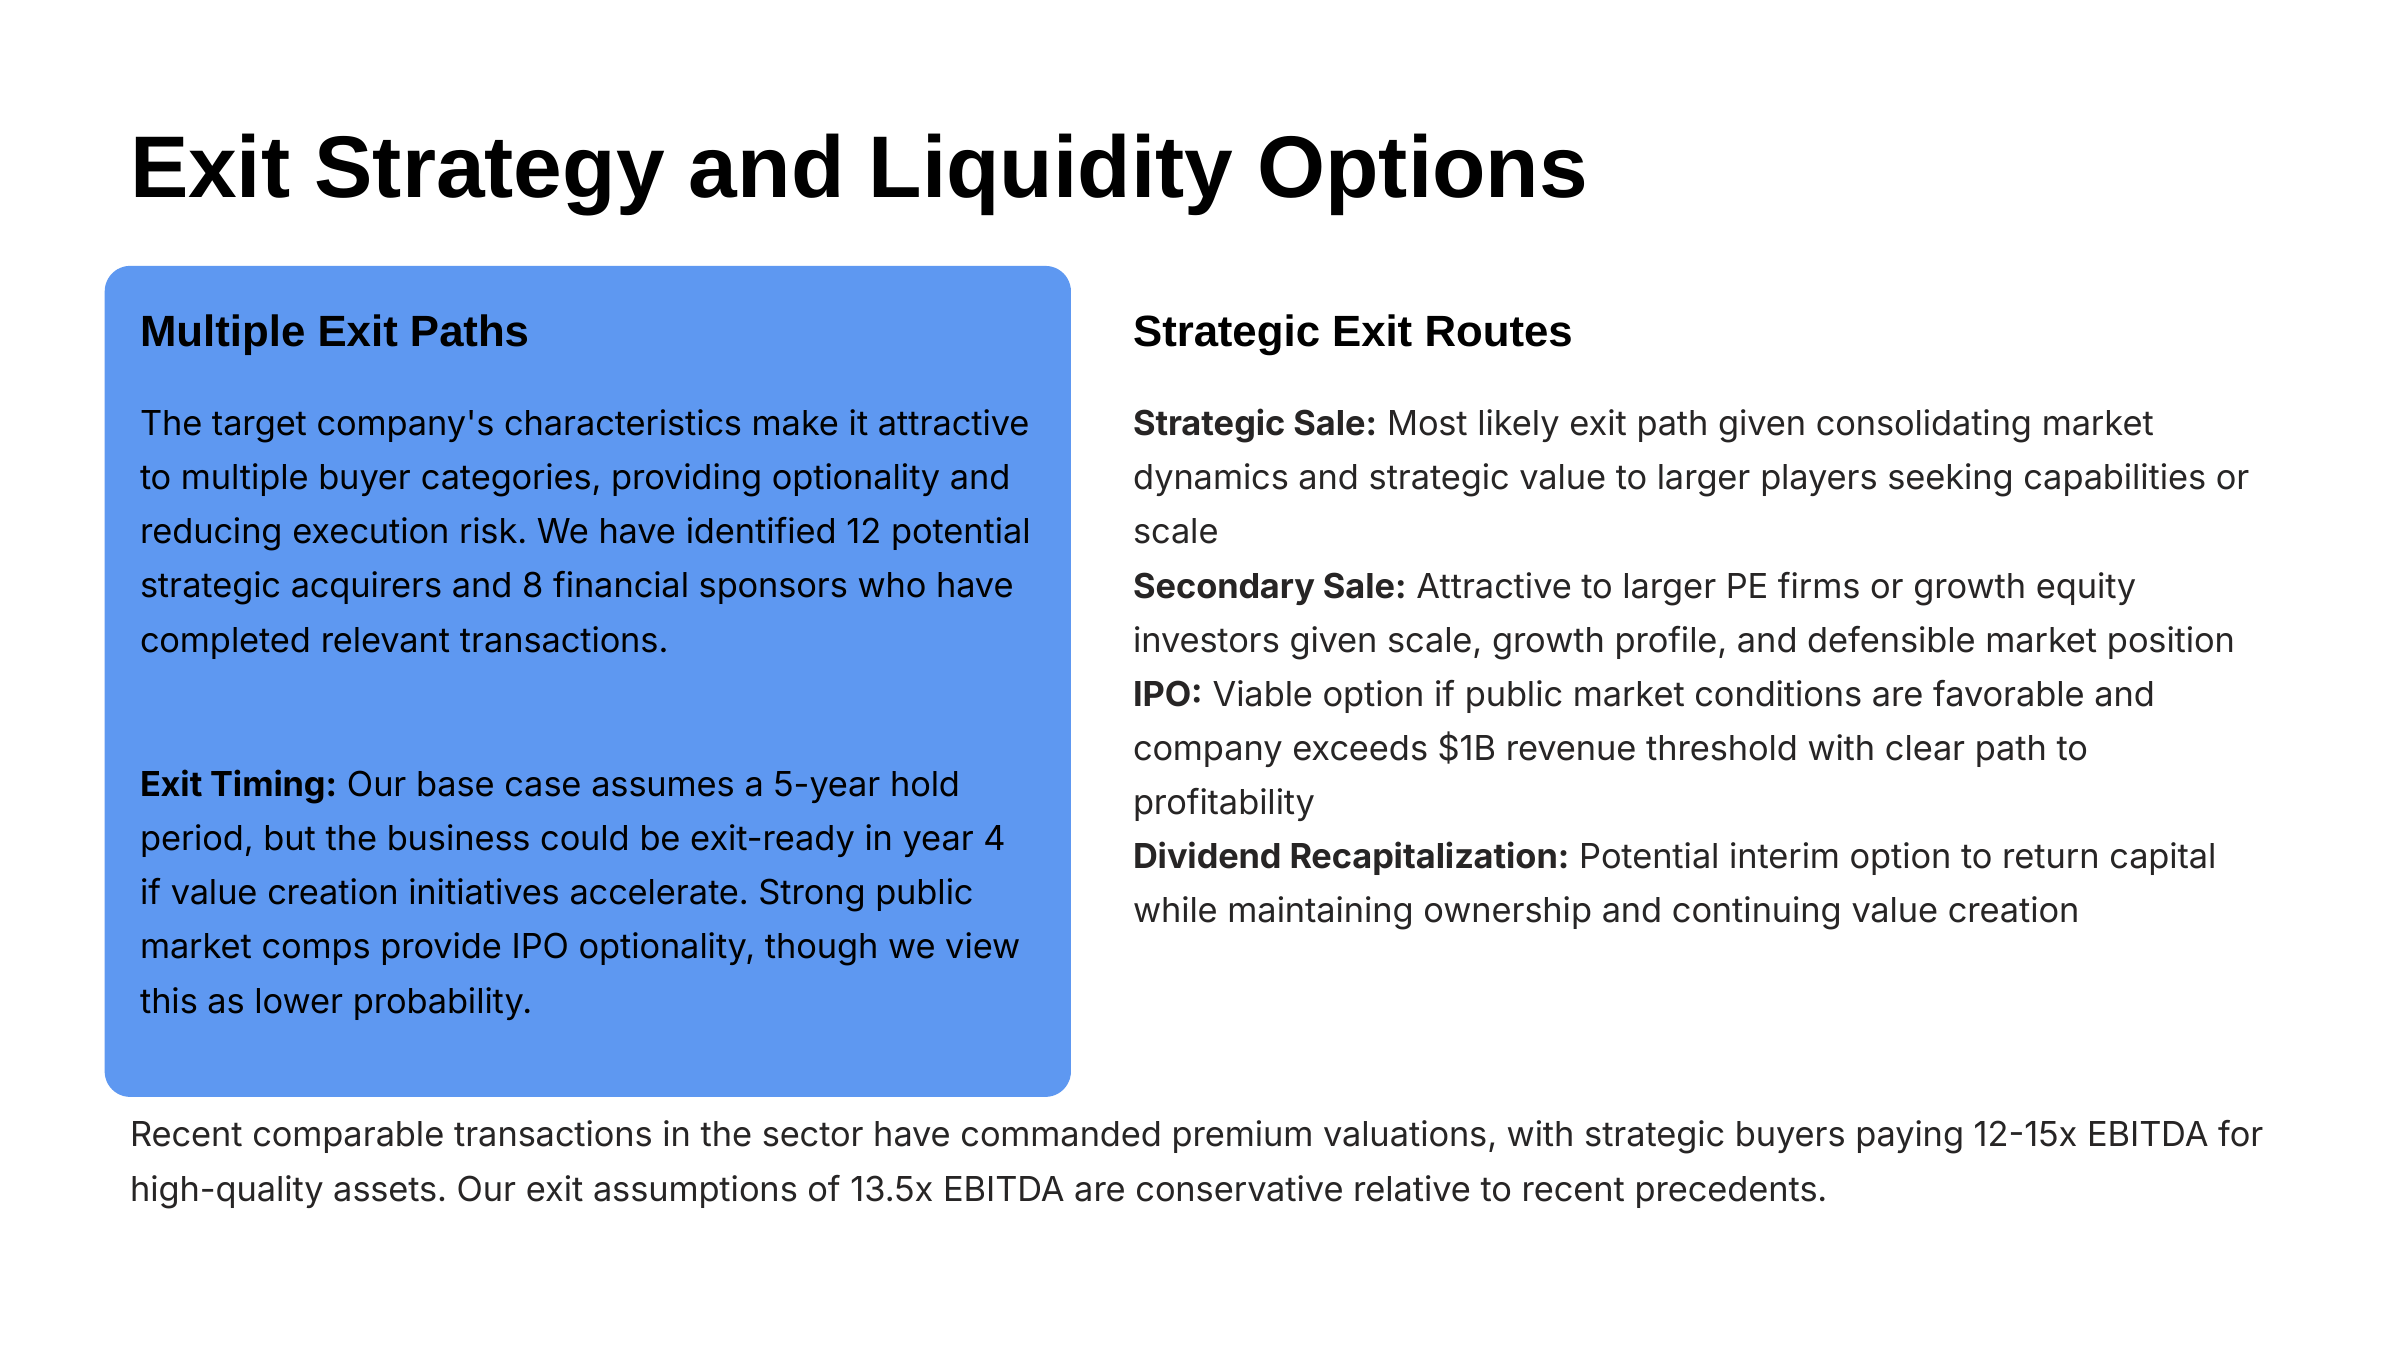

Exit Strategy and Liquidity Options

Multiple Exit Paths
Strategic Exit Routes
The target company's characteristics make it attractive to multiple buyer categories, providing optionality and reducing execution risk. We have identified 12 potential strategic acquirers and 8 financial sponsors who have completed relevant transactions.
Strategic Sale: Most likely exit path given consolidating market dynamics and strategic value to larger players seeking capabilities or scale
Secondary Sale: Attractive to larger PE firms or growth equity investors given scale, growth profile, and defensible market position
IPO: Viable option if public market conditions are favorable and company exceeds $1B revenue threshold with clear path to profitability
Dividend Recapitalization: Potential interim option to return capital while maintaining ownership and continuing value creation
Exit Timing: Our base case assumes a 5-year hold period, but the business could be exit-ready in year 4 if value creation initiatives accelerate. Strong public market comps provide IPO optionality, though we view this as lower probability.
Recent comparable transactions in the sector have commanded premium valuations, with strategic buyers paying 12-15x EBITDA for high-quality assets. Our exit assumptions of 13.5x EBITDA are conservative relative to recent precedents.